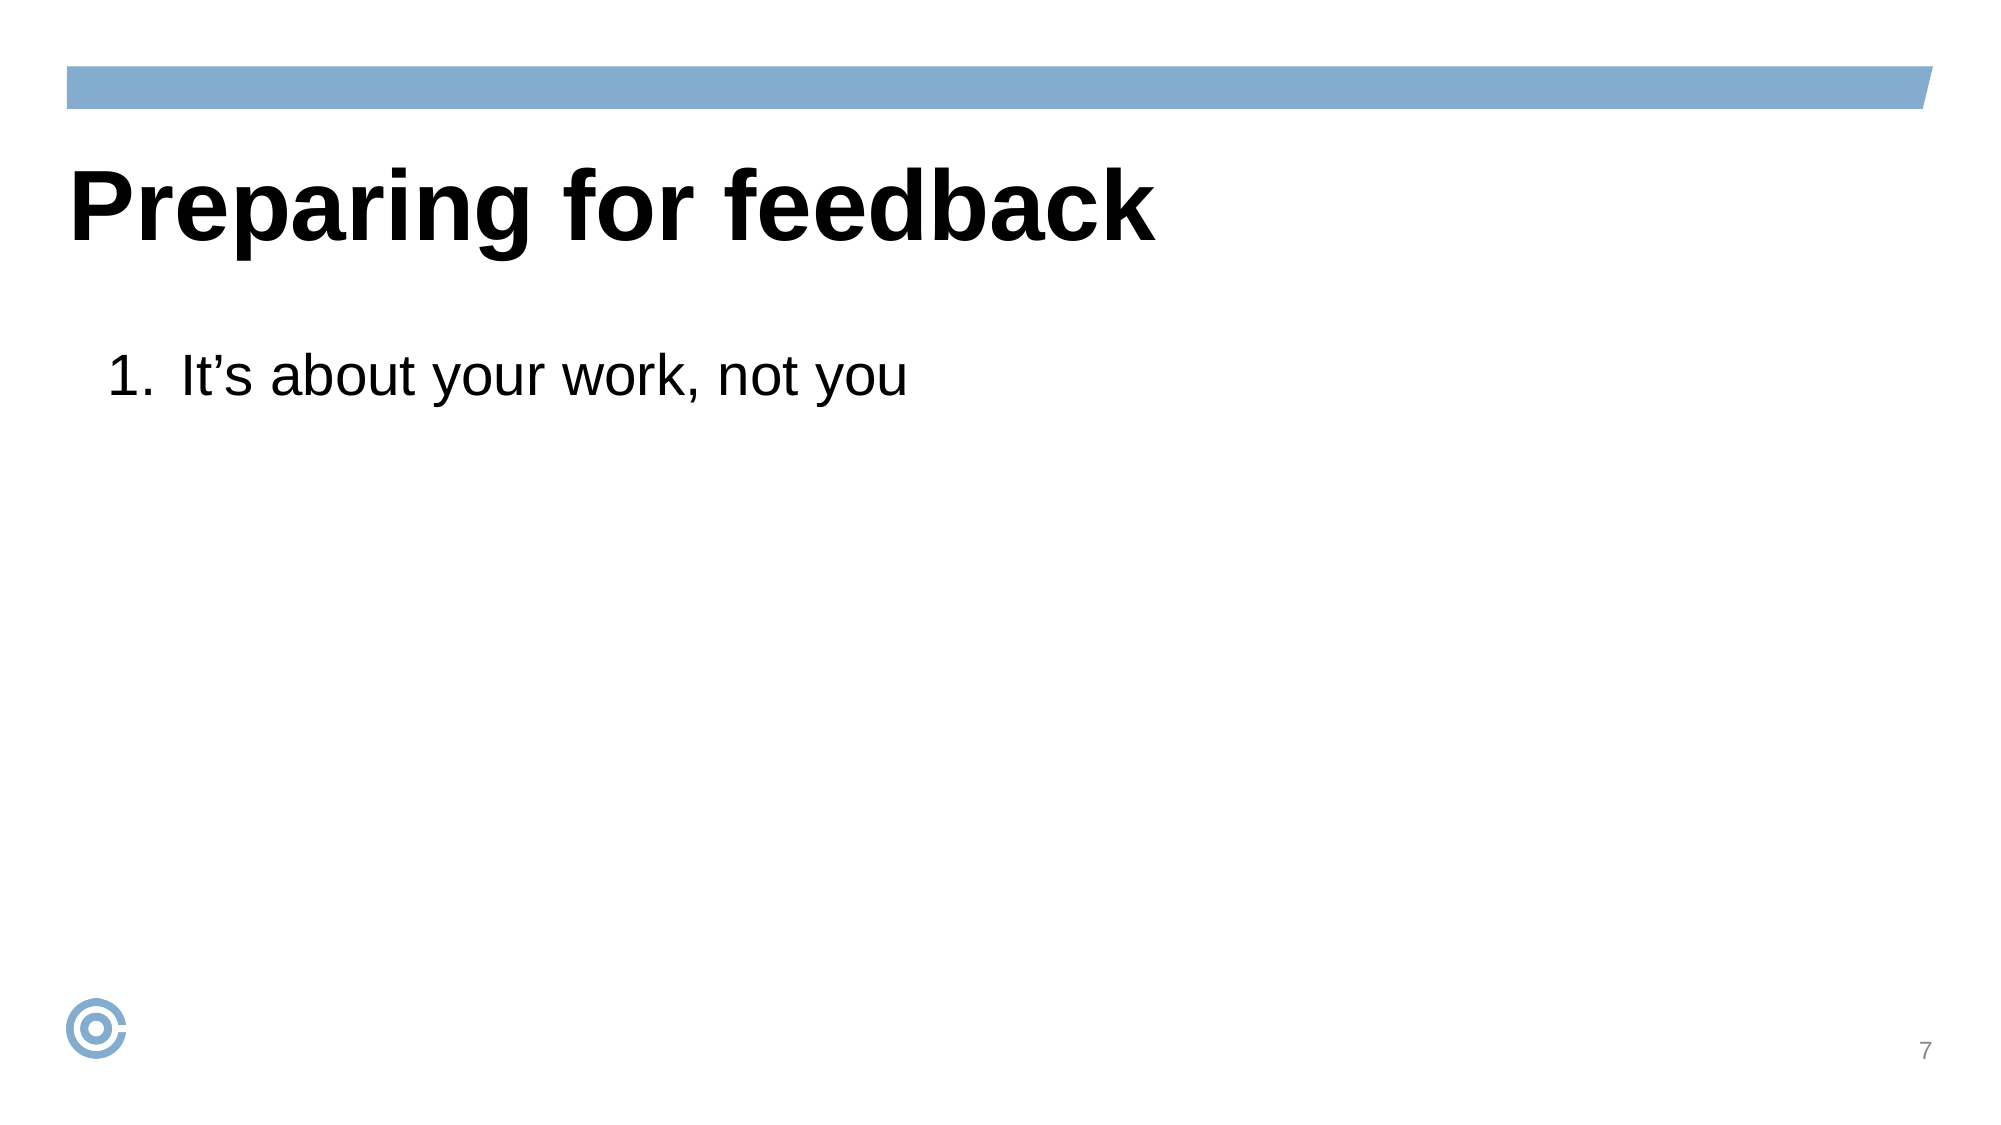

# Preparing for feedback
 It’s about your work, not you

7